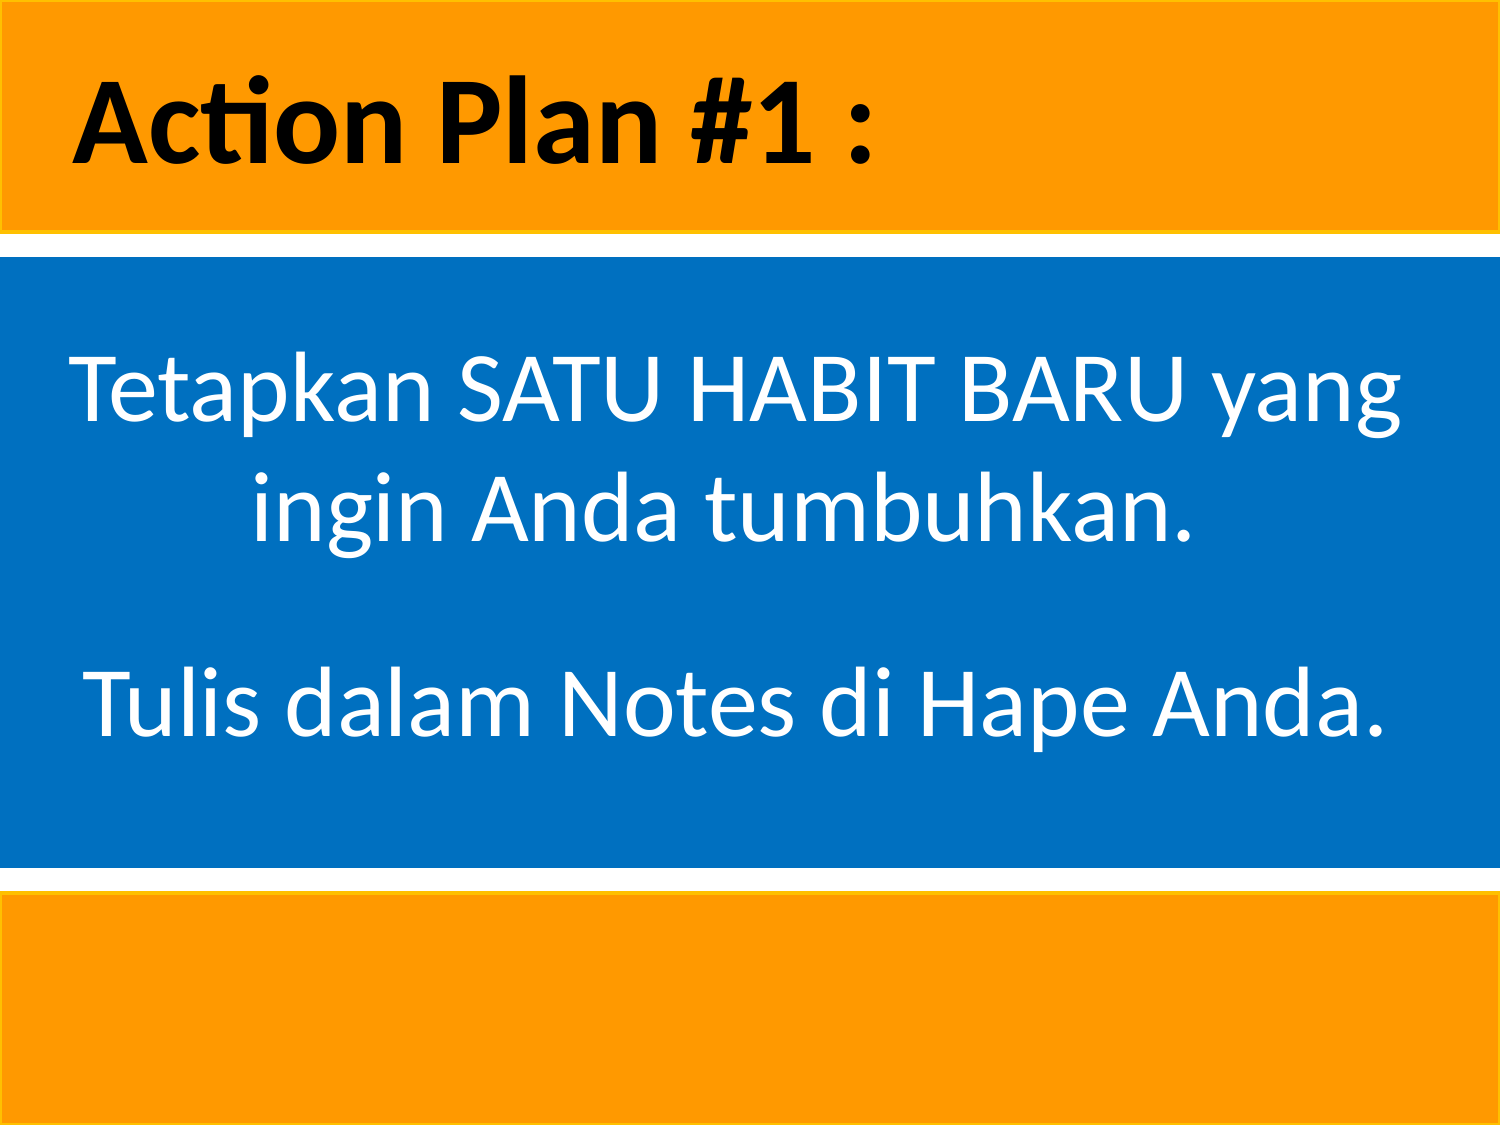

Action Plan #1 :

Tetapkan SATU HABIT BARU yang ingin Anda tumbuhkan.
Tulis dalam Notes di Hape Anda.